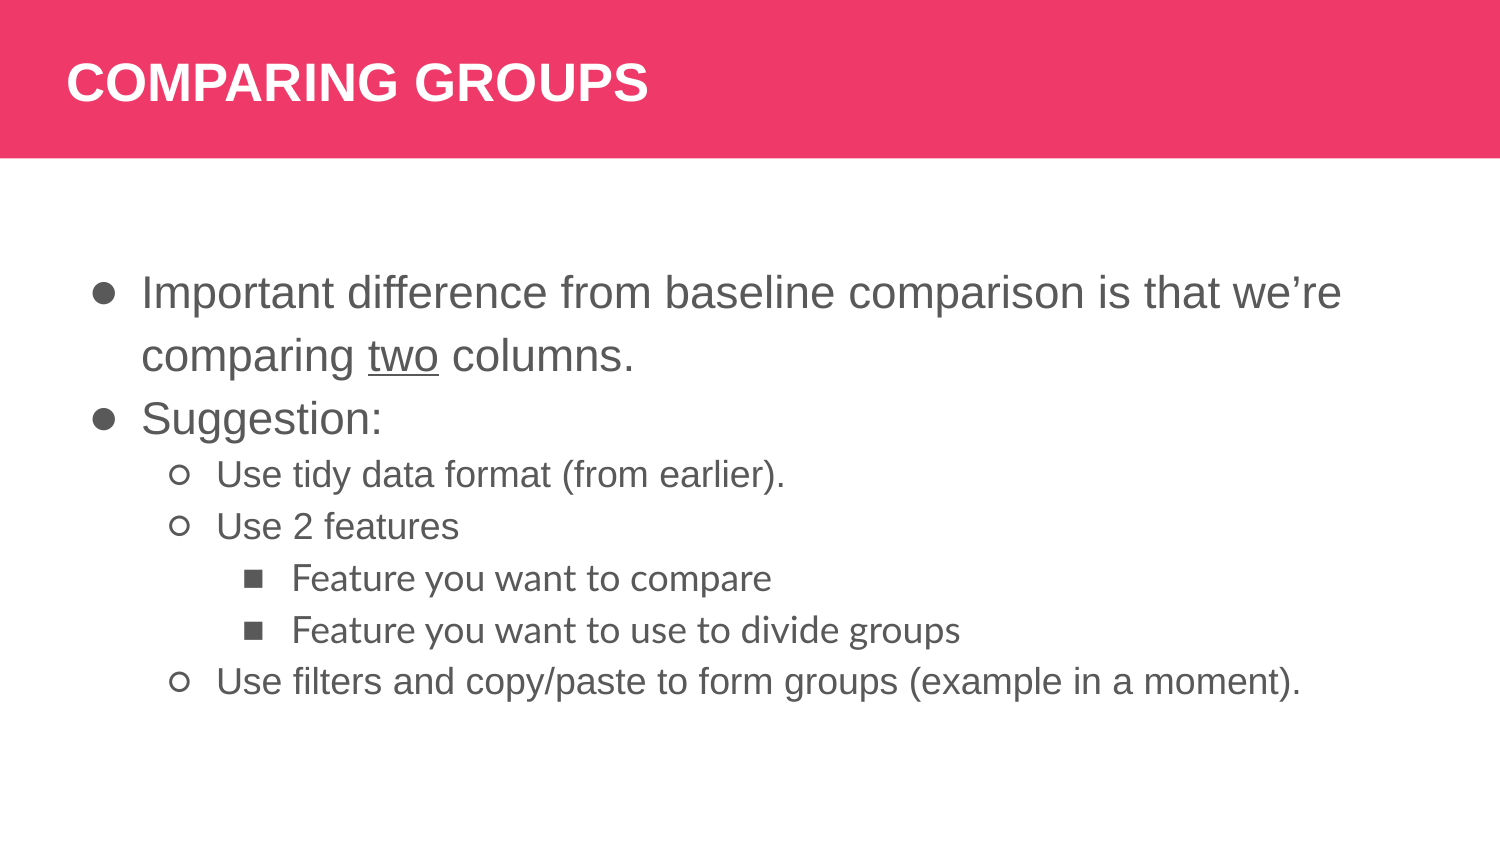

COMPARING GROUPS
Important difference from baseline comparison is that we’re comparing two columns.
Suggestion:
Use tidy data format (from earlier).
Use 2 features
Feature you want to compare
Feature you want to use to divide groups
Use filters and copy/paste to form groups (example in a moment).